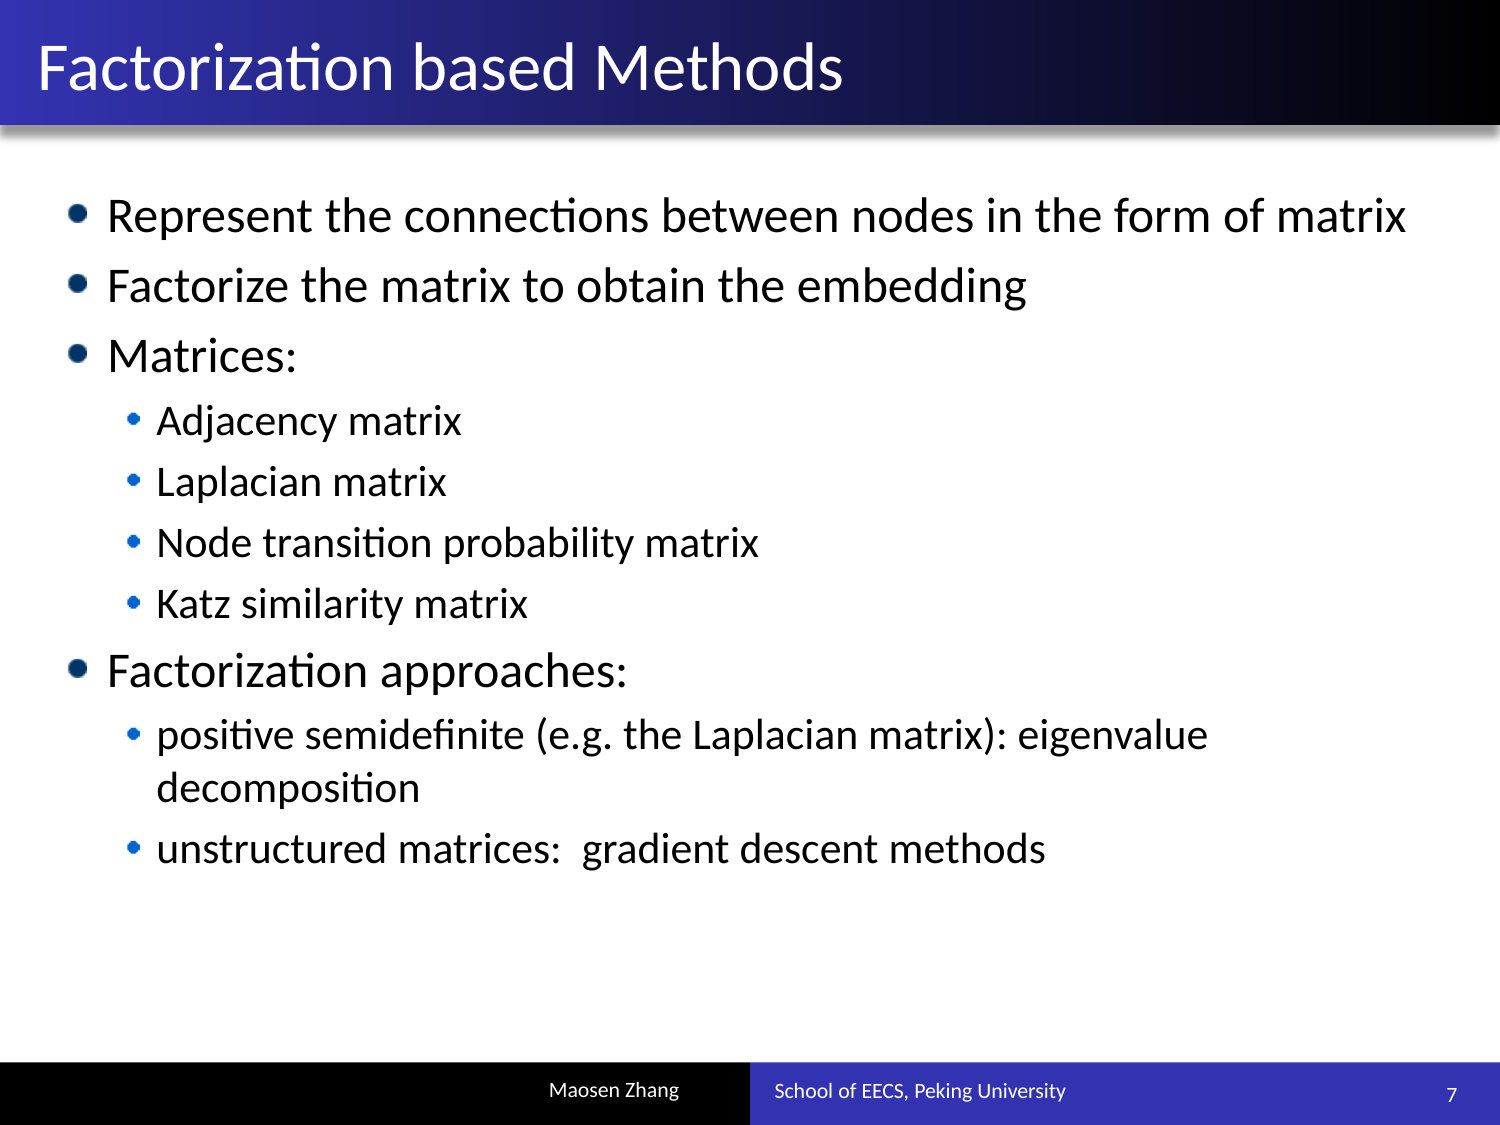

# Factorization based Methods
Represent the connections between nodes in the form of matrix
Factorize the matrix to obtain the embedding
Matrices:
Adjacency matrix
Laplacian matrix
Node transition probability matrix
Katz similarity matrix
Factorization approaches:
positive semidefinite (e.g. the Laplacian matrix): eigenvalue decomposition
unstructured matrices:  gradient descent methods